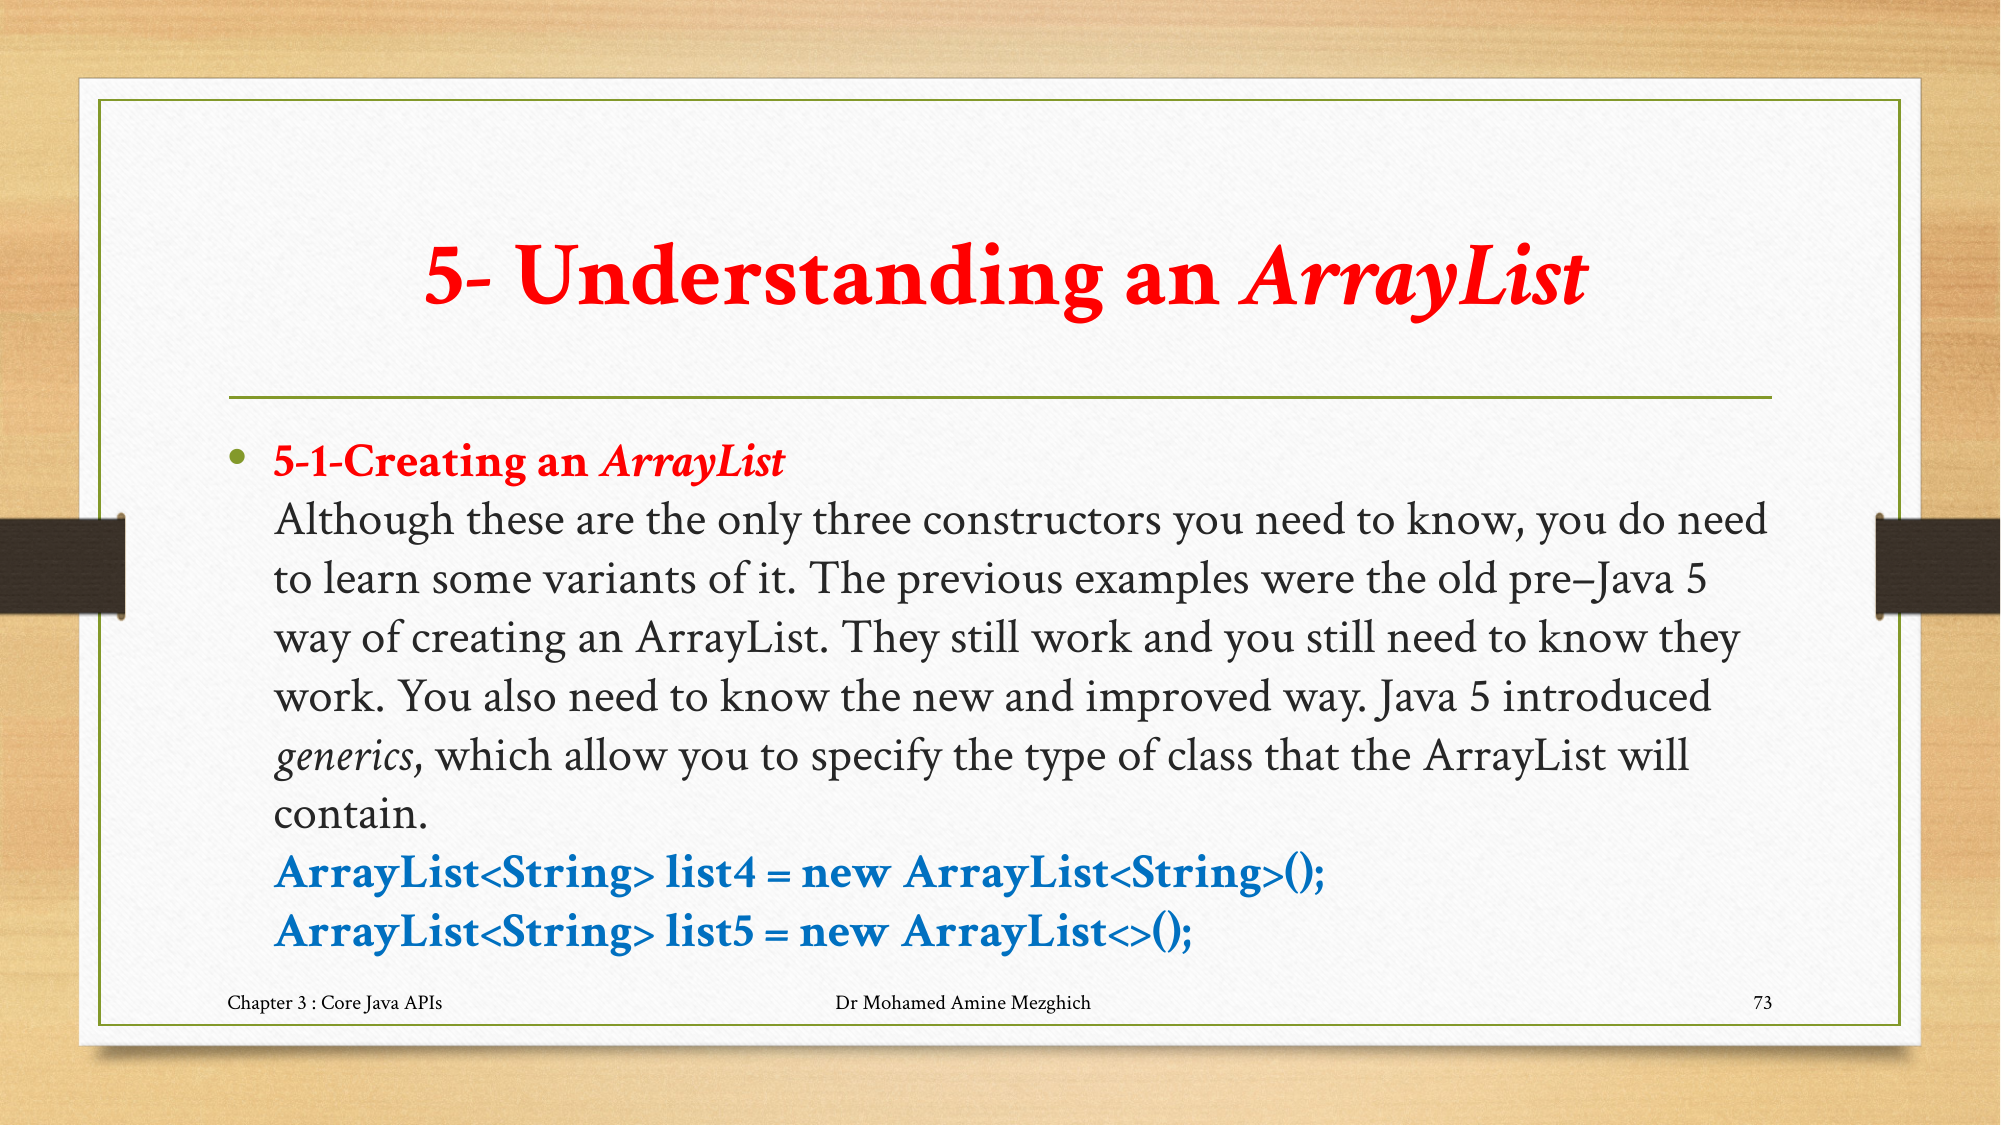

# 5- Understanding an ArrayList
5-1-Creating an ArrayList
Although these are the only three constructors you need to know, you do need to learn some variants of it. The previous examples were the old pre–Java 5 way of creating an ArrayList. They still work and you still need to know they work. You also need to know the new and improved way. Java 5 introduced generics, which allow you to specify the type of class that the ArrayList will contain.
ArrayList<String> list4 = new ArrayList<String>();
ArrayList<String> list5 = new ArrayList<>();
Chapter 3 : Core Java APIs                                                                                   Dr Mohamed Amine Mezghich
73